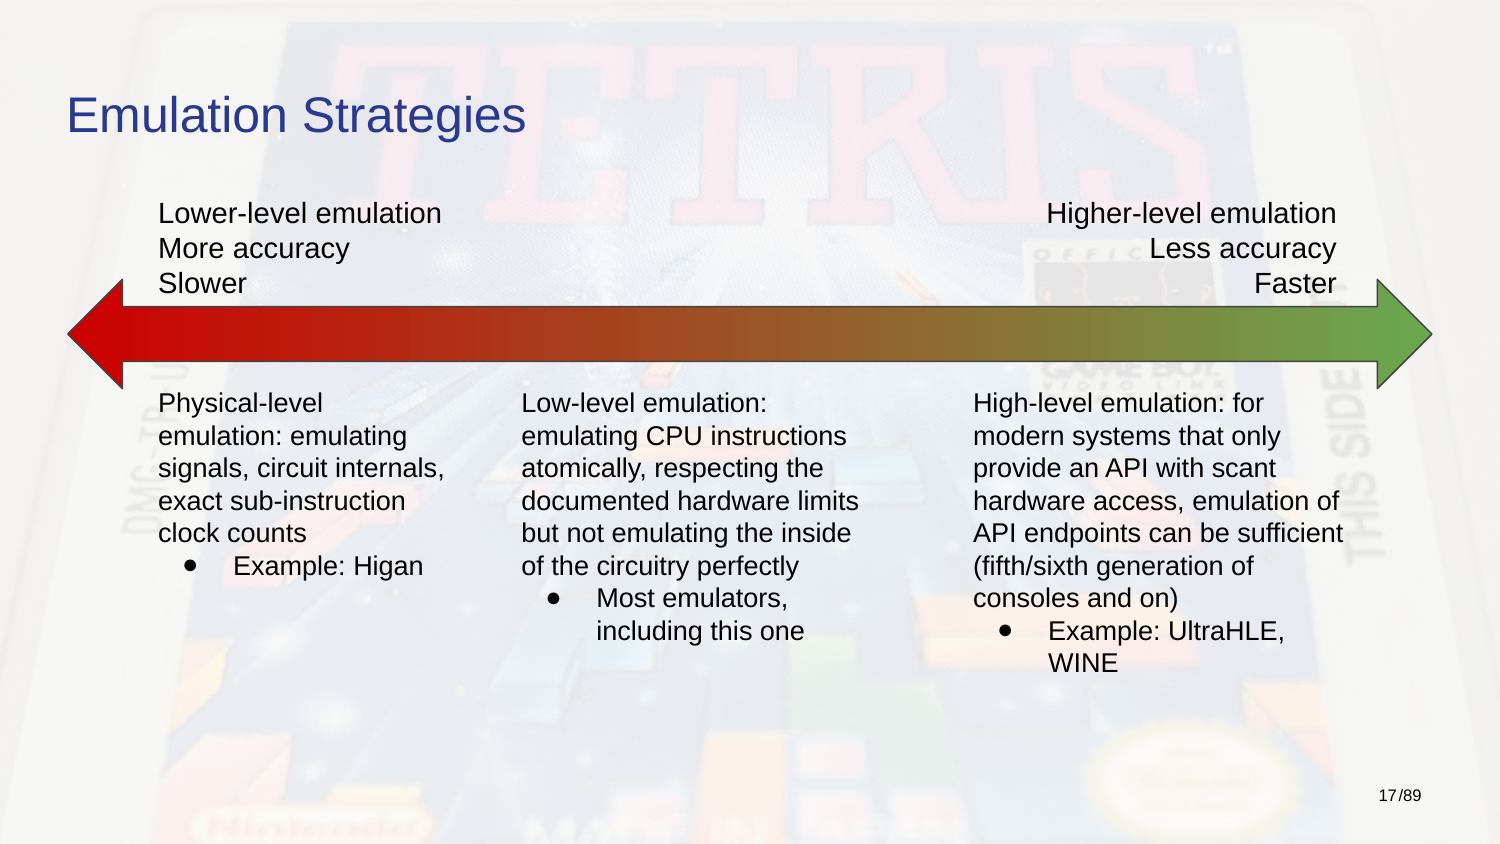

# Emulation Strategies
Lower-level emulation
More accuracy
Slower
Higher-level emulation
Less accuracy
Faster

Physical-level emulation: emulating signals, circuit internals, exact sub-instruction clock counts
Example: Higan
Low-level emulation: emulating CPU instructions atomically, respecting the documented hardware limits but not emulating the inside of the circuitry perfectly
Most emulators, including this one
High-level emulation: for modern systems that only provide an API with scant hardware access, emulation of API endpoints can be sufficient (fifth/sixth generation of consoles and on)
Example: UltraHLE, WINE
17